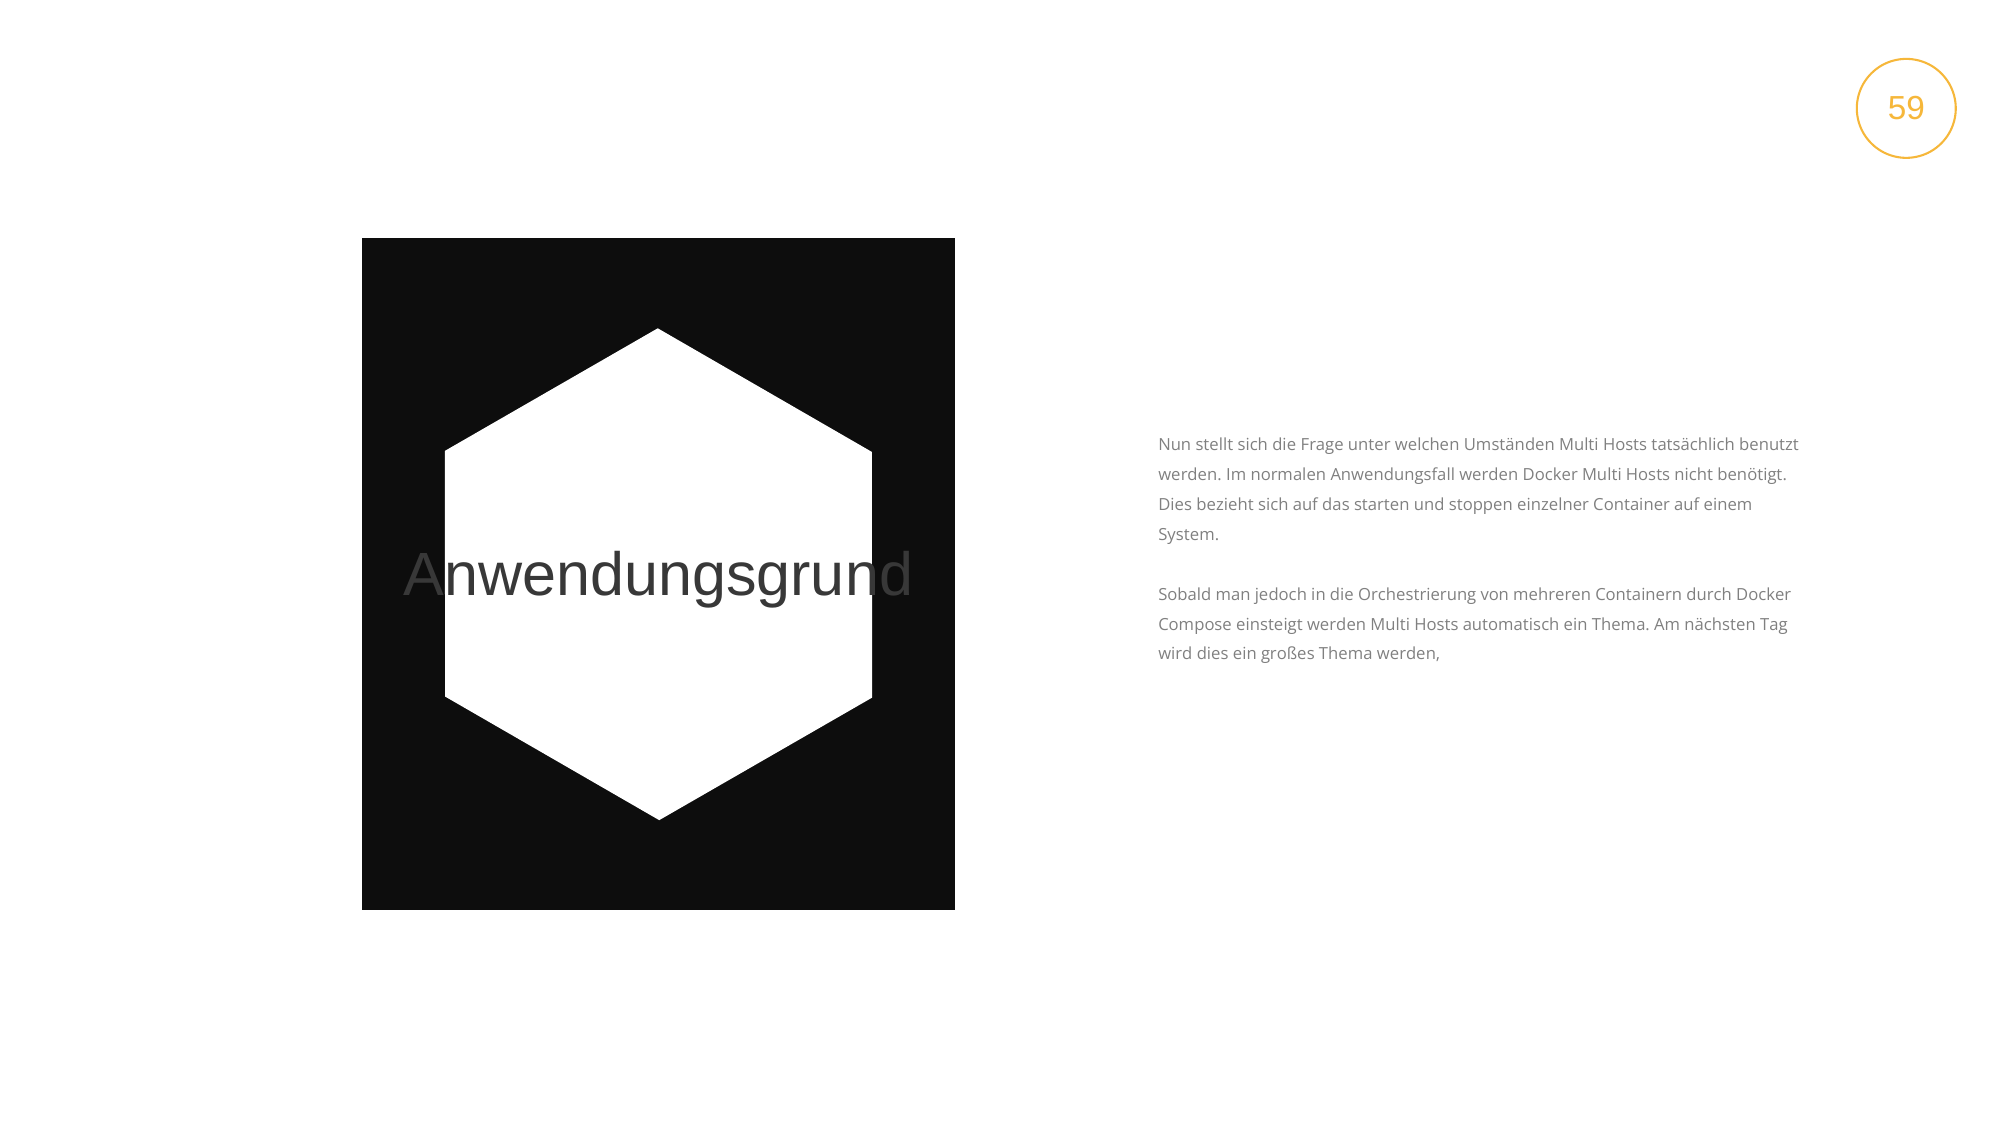

59

Anwendungsgrund
Nun stellt sich die Frage unter welchen Umständen Multi Hosts tatsächlich benutzt werden. Im normalen Anwendungsfall werden Docker Multi Hosts nicht benötigt. Dies bezieht sich auf das starten und stoppen einzelner Container auf einem System.

Sobald man jedoch in die Orchestrierung von mehreren Containern durch Docker Compose einsteigt werden Multi Hosts automatisch ein Thema. Am nächsten Tag wird dies ein großes Thema werden,